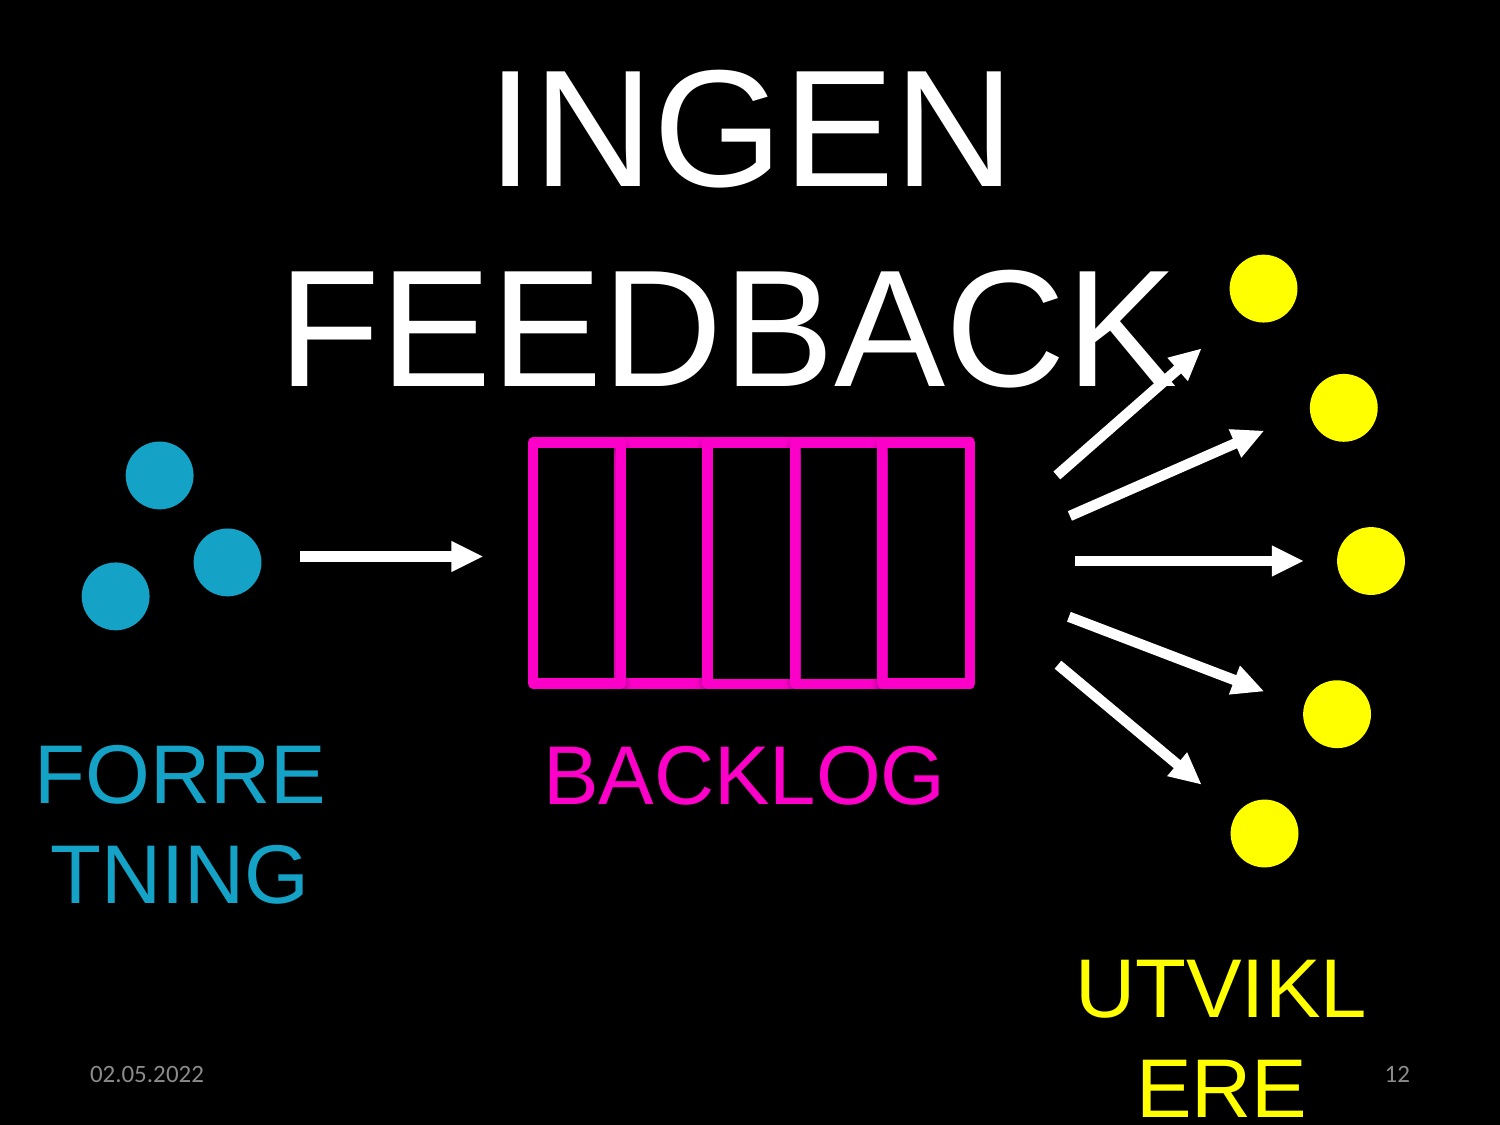

INGEN FEEDBACK

FORRETNING
BACKLOG

UTVIKLERE
02.05.2022
12